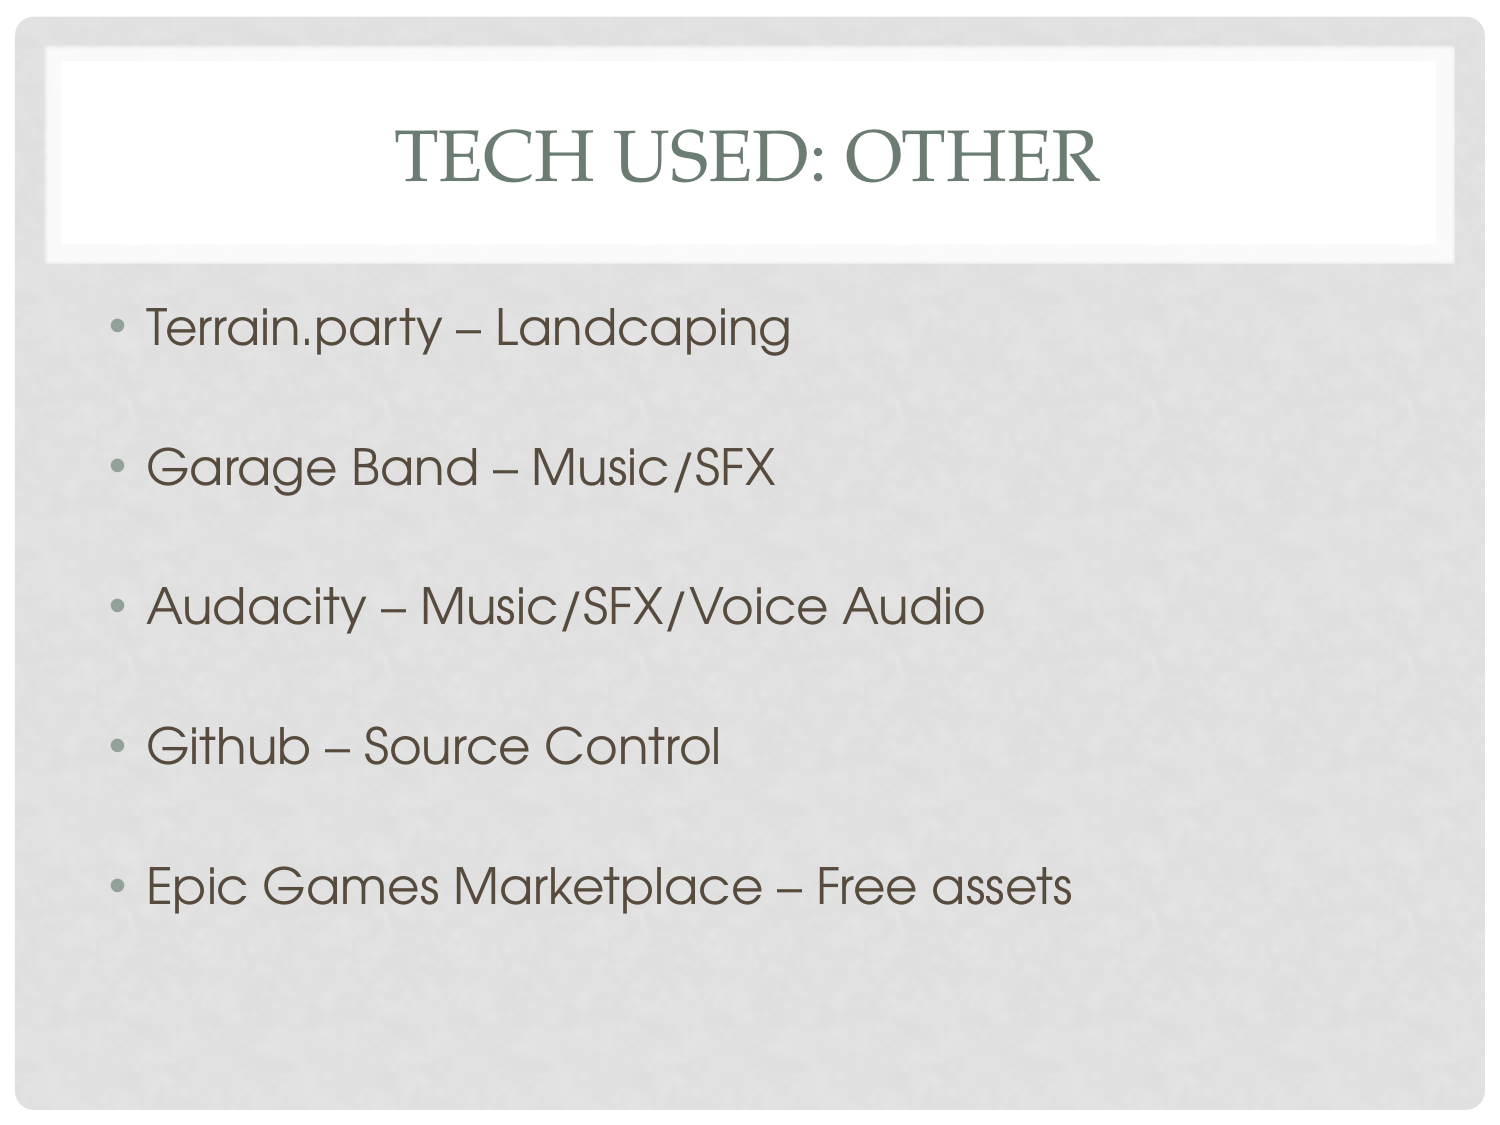

# Tech Used: Other
Terrain.party – Landcaping

Garage Band – Music/SFX

Audacity – Music/SFX/Voice Audio

Github – Source Control

Epic Games Marketplace – Free assets